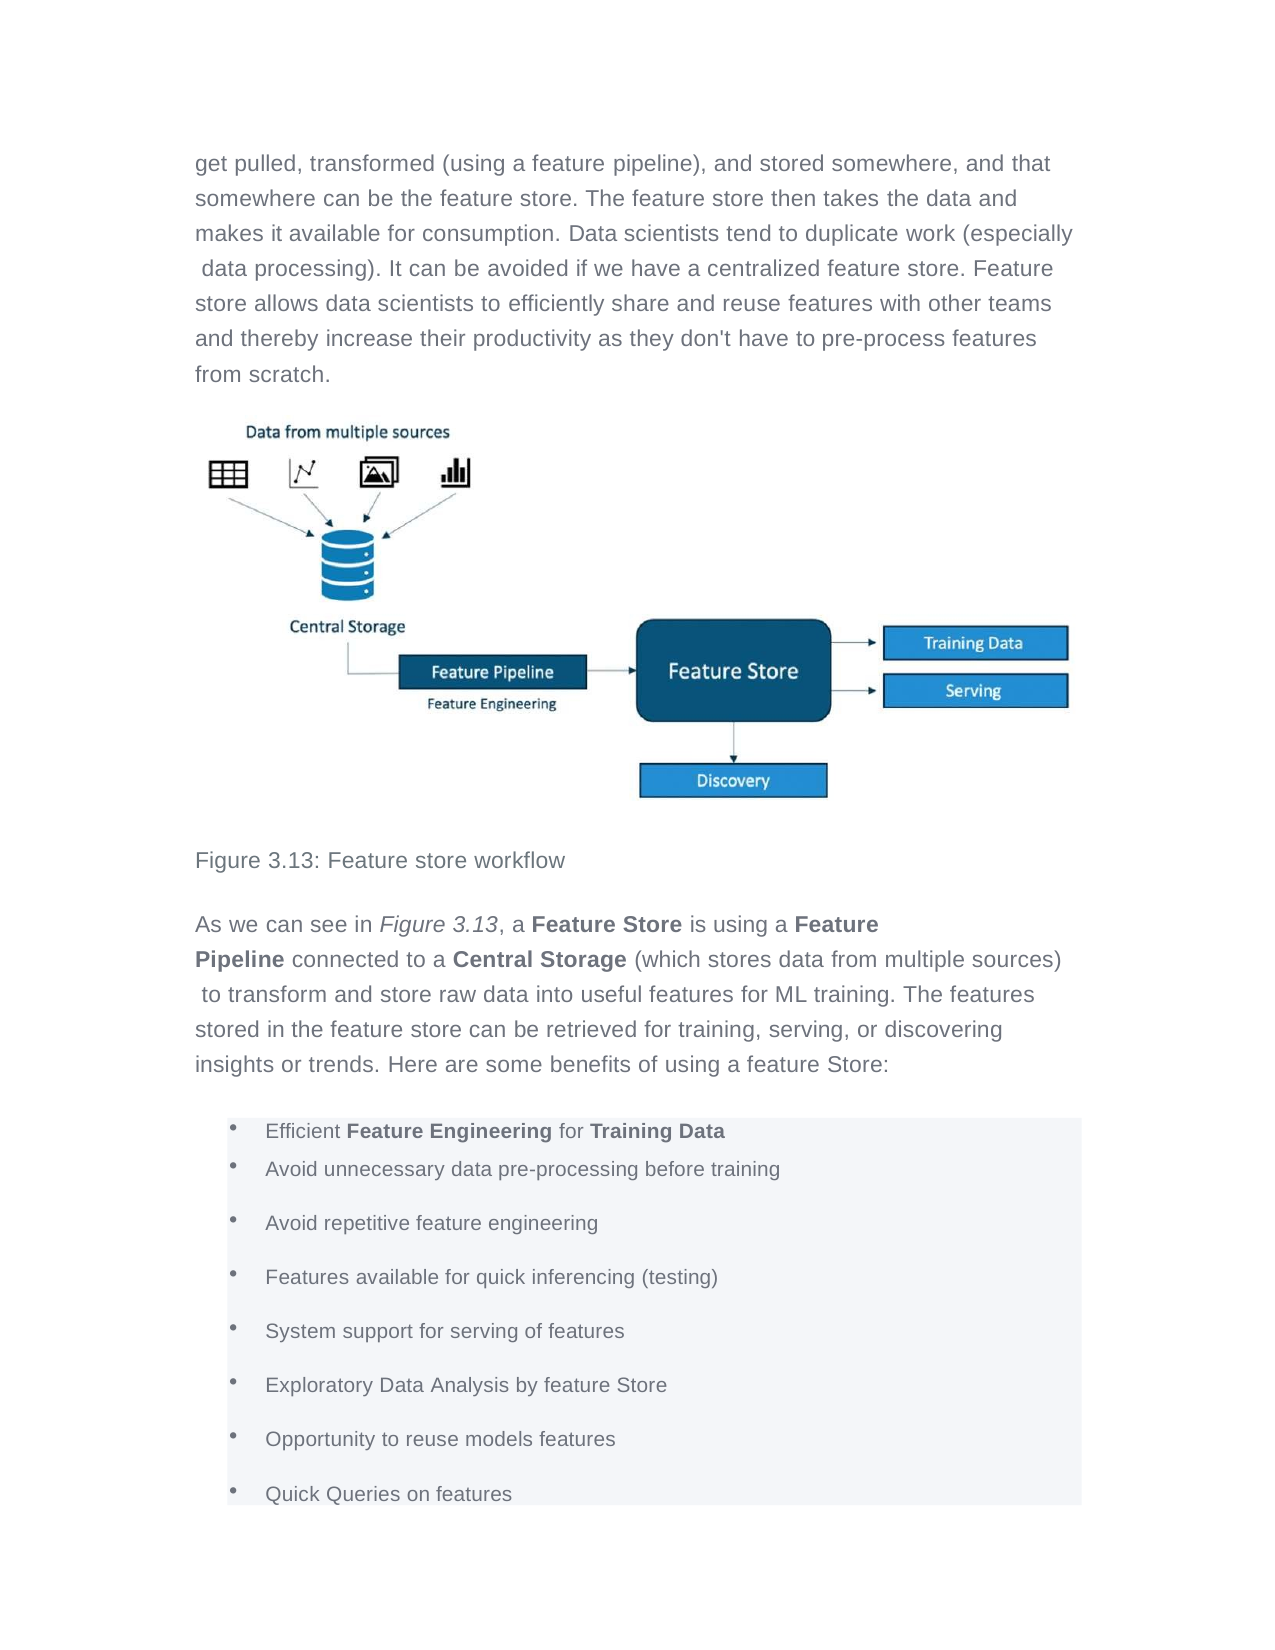

get pulled, transformed (using a feature pipeline), and stored somewhere, and that  somewhere can be the feature store. The feature store then takes the data and  makes it available for consumption. Data scientists tend to duplicate work (especially  data processing). It can be avoided if we have a centralized feature store. Feature  store allows data scientists to efficiently share and reuse features with other teams  and thereby increase their productivity as they don't have to pre-process features  from scratch.

Figure 3.13: Feature store workflow

As we can see in Figure 3.13, a Feature Store is using a Feature
Pipeline connected to a Central Storage (which stores data from multiple sources)  to transform and store raw data into useful features for ML training. The features  stored in the feature store can be retrieved for training, serving, or discovering  insights or trends. Here are some benefits of using a feature Store:
Efficient Feature Engineering for Training Data
Avoid unnecessary data pre-processing before training

Avoid repetitive feature engineering

Features available for quick inferencing (testing)

System support for serving of features

Exploratory Data Analysis by feature Store

Opportunity to reuse models features

Quick Queries on features